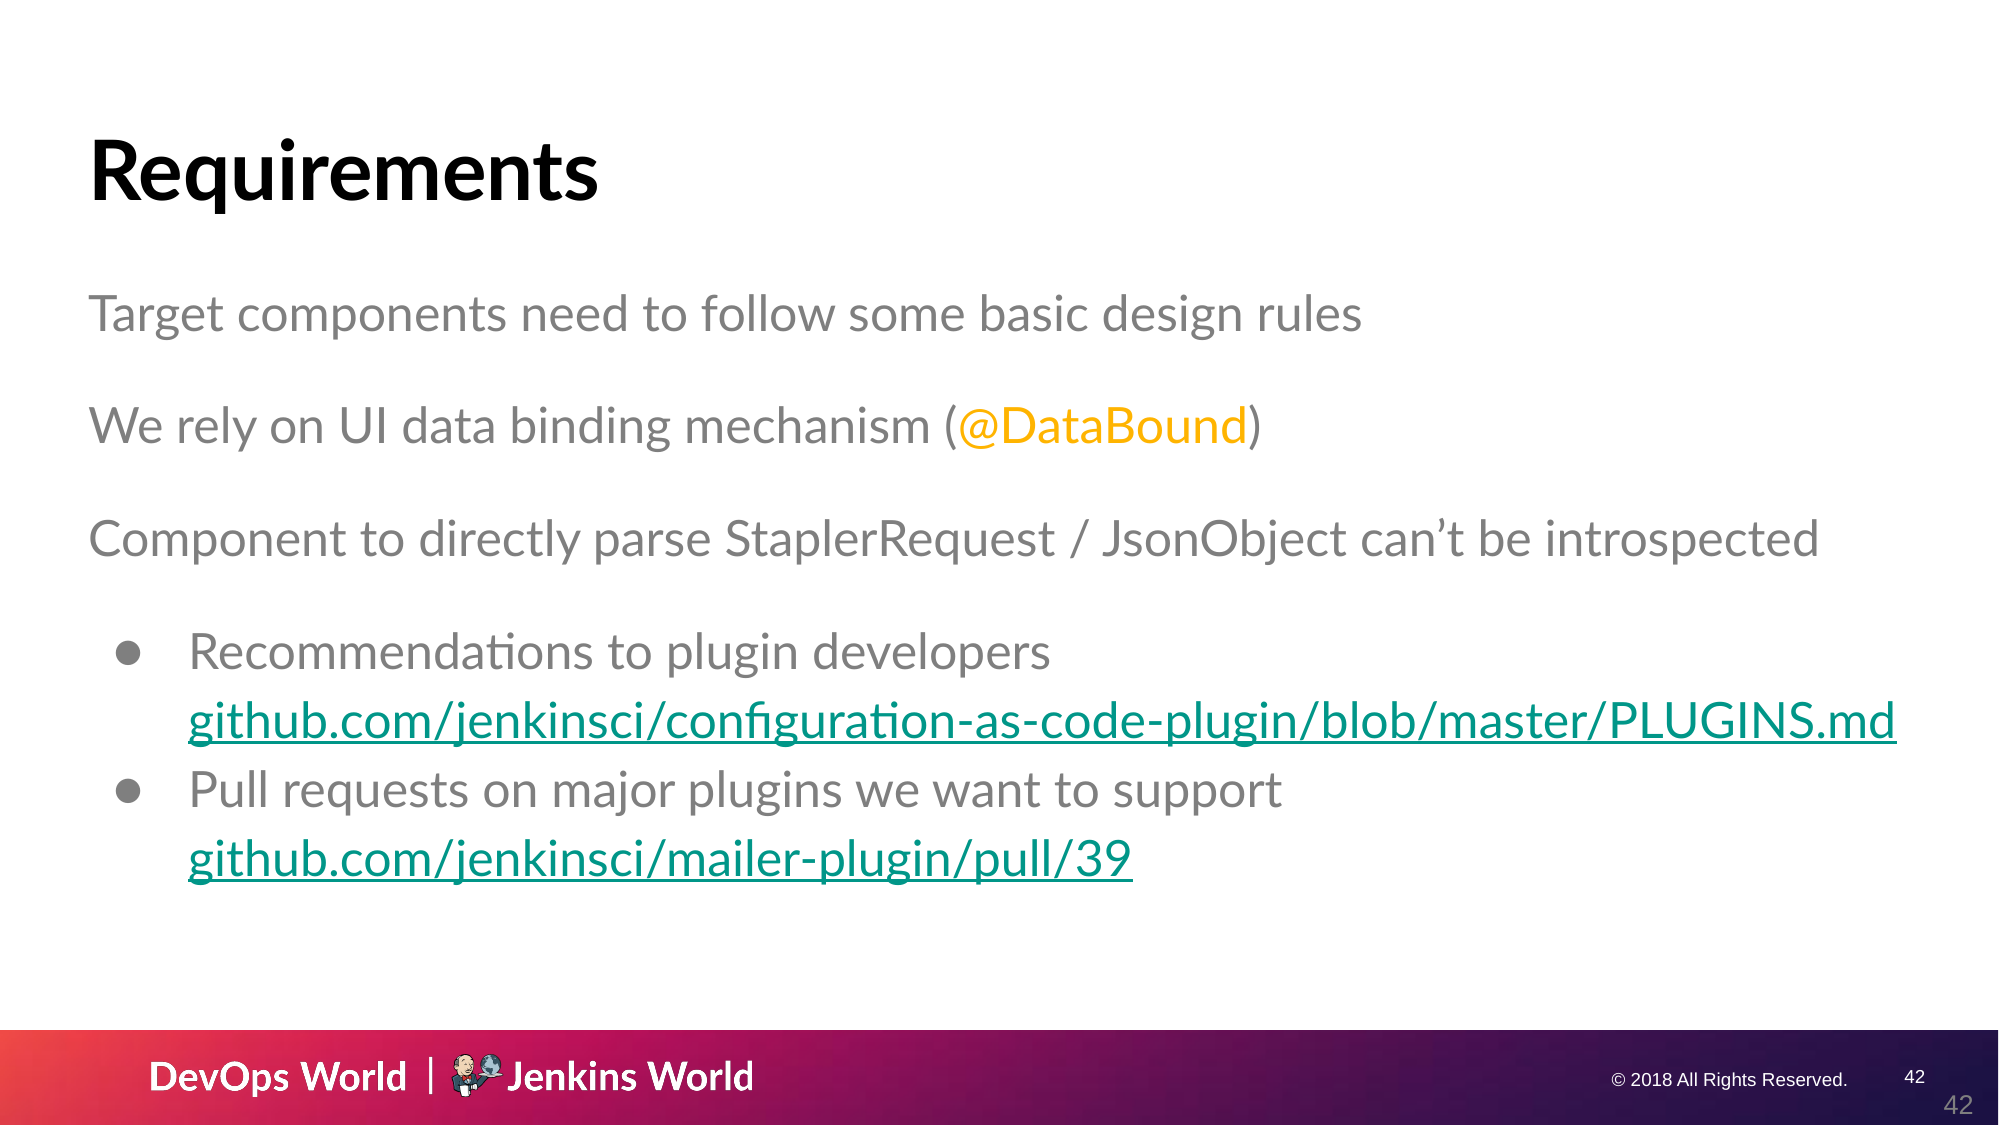

# Requirements
Target components need to follow some basic design rules
We rely on UI data binding mechanism (@DataBound)
Component to directly parse StaplerRequest / JsonObject can’t be introspected
Recommendations to plugin developers
github.com/jenkinsci/configuration-as-code-plugin/blob/master/PLUGINS.md
Pull requests on major plugins we want to support
github.com/jenkinsci/mailer-plugin/pull/39

42